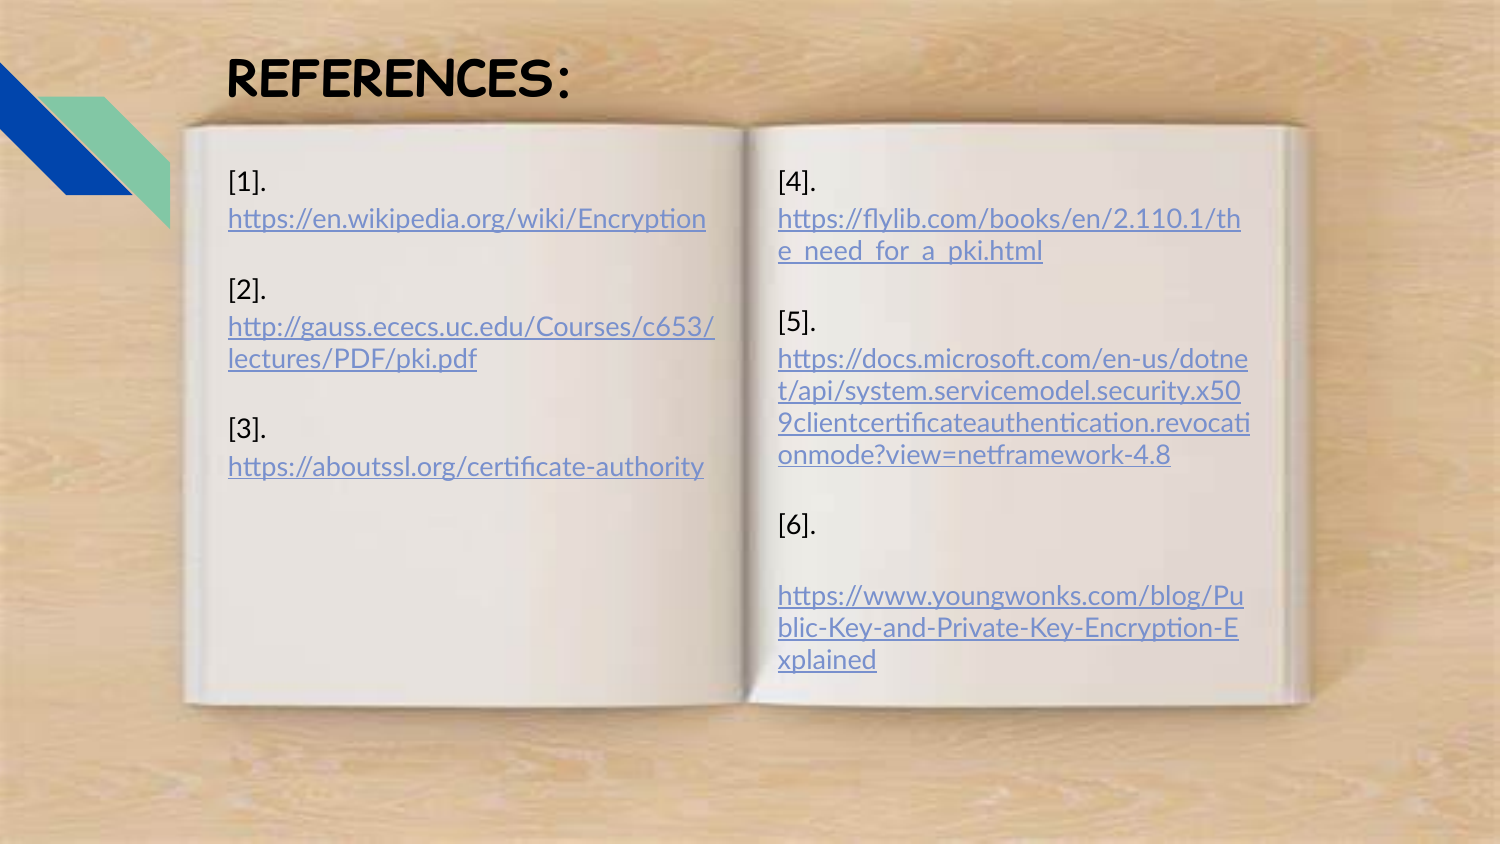

# REFERENCES:
[4]. https://flylib.com/books/en/2.110.1/the_need_for_a_pki.html
[5].https://docs.microsoft.com/en-us/dotnet/api/system.servicemodel.security.x509clientcertificateauthentication.revocationmode?view=netframework-4.8
[6].
https://www.youngwonks.com/blog/Public-Key-and-Private-Key-Encryption-Explained
[1]. https://en.wikipedia.org/wiki/Encryption
[2]. http://gauss.ececs.uc.edu/Courses/c653/lectures/PDF/pki.pdf
[3]. https://aboutssl.org/certificate-authority